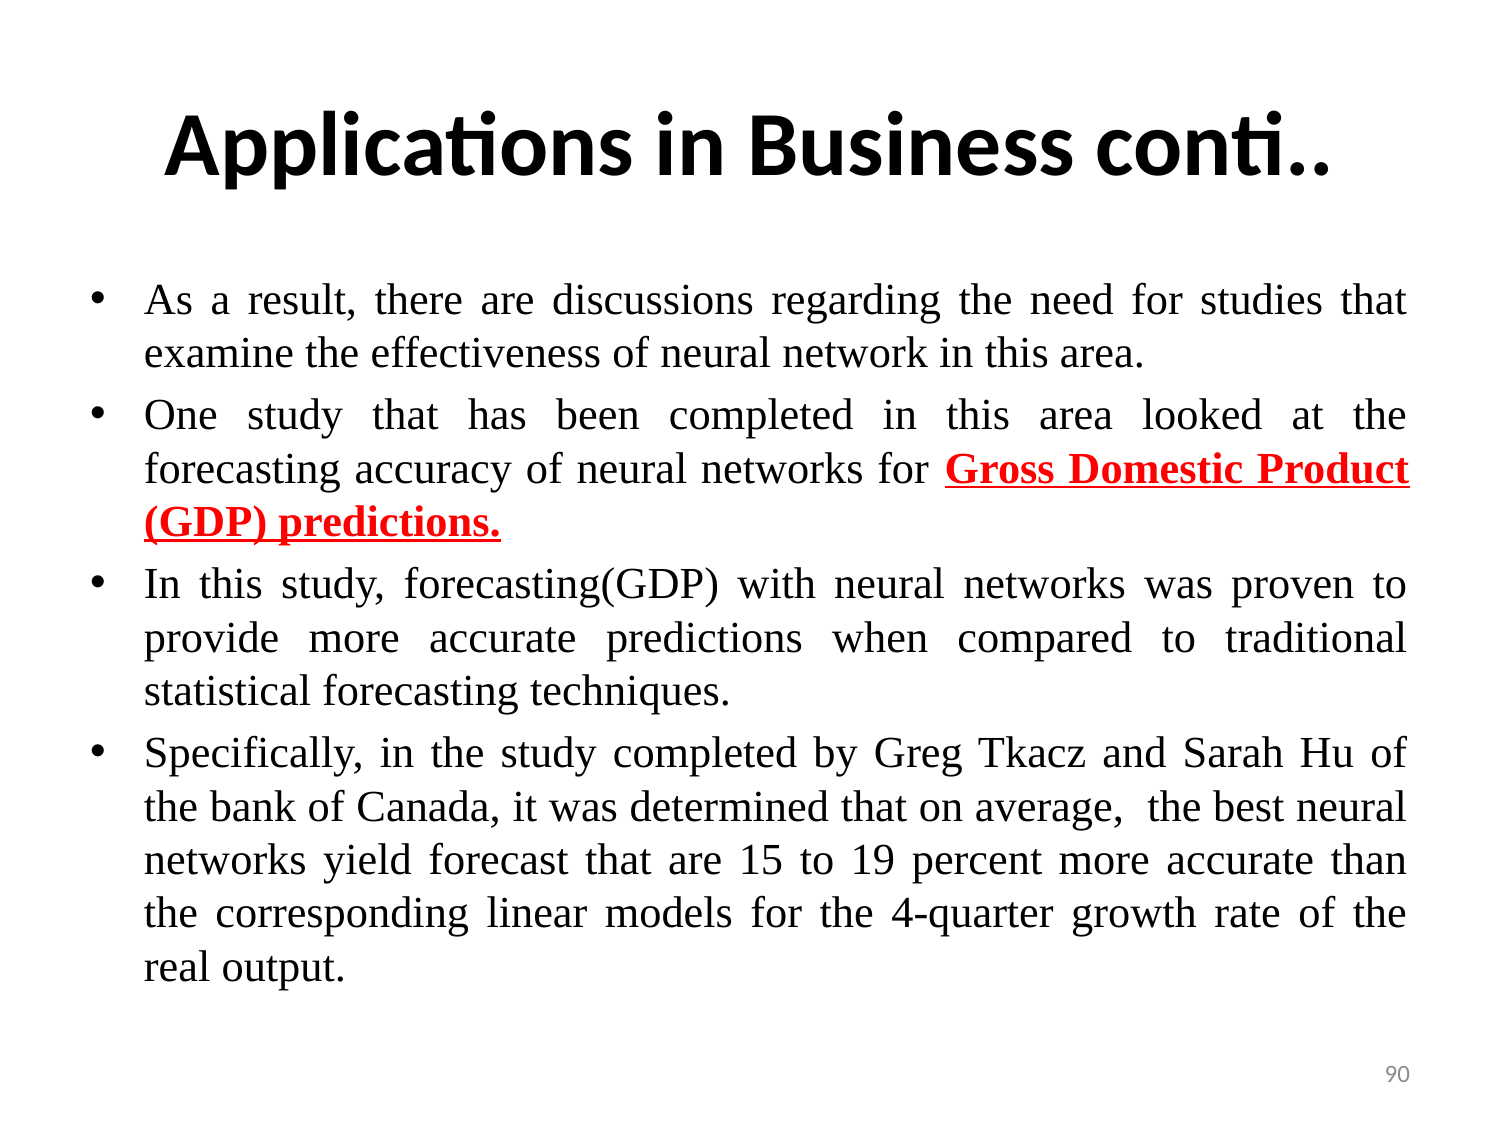

# Applications in Business conti..
As a result, there are discussions regarding the need for studies that examine the effectiveness of neural network in this area.
One study that has been completed in this area looked at the forecasting accuracy of neural networks for Gross Domestic Product (GDP) predictions.
In this study, forecasting(GDP) with neural networks was proven to provide more accurate predictions when compared to traditional statistical forecasting techniques.
Specifically, in the study completed by Greg Tkacz and Sarah Hu of the bank of Canada, it was determined that on average,  the best neural networks yield forecast that are 15 to 19 percent more accurate than the corresponding linear models for the 4-quarter growth rate of the real output.
90